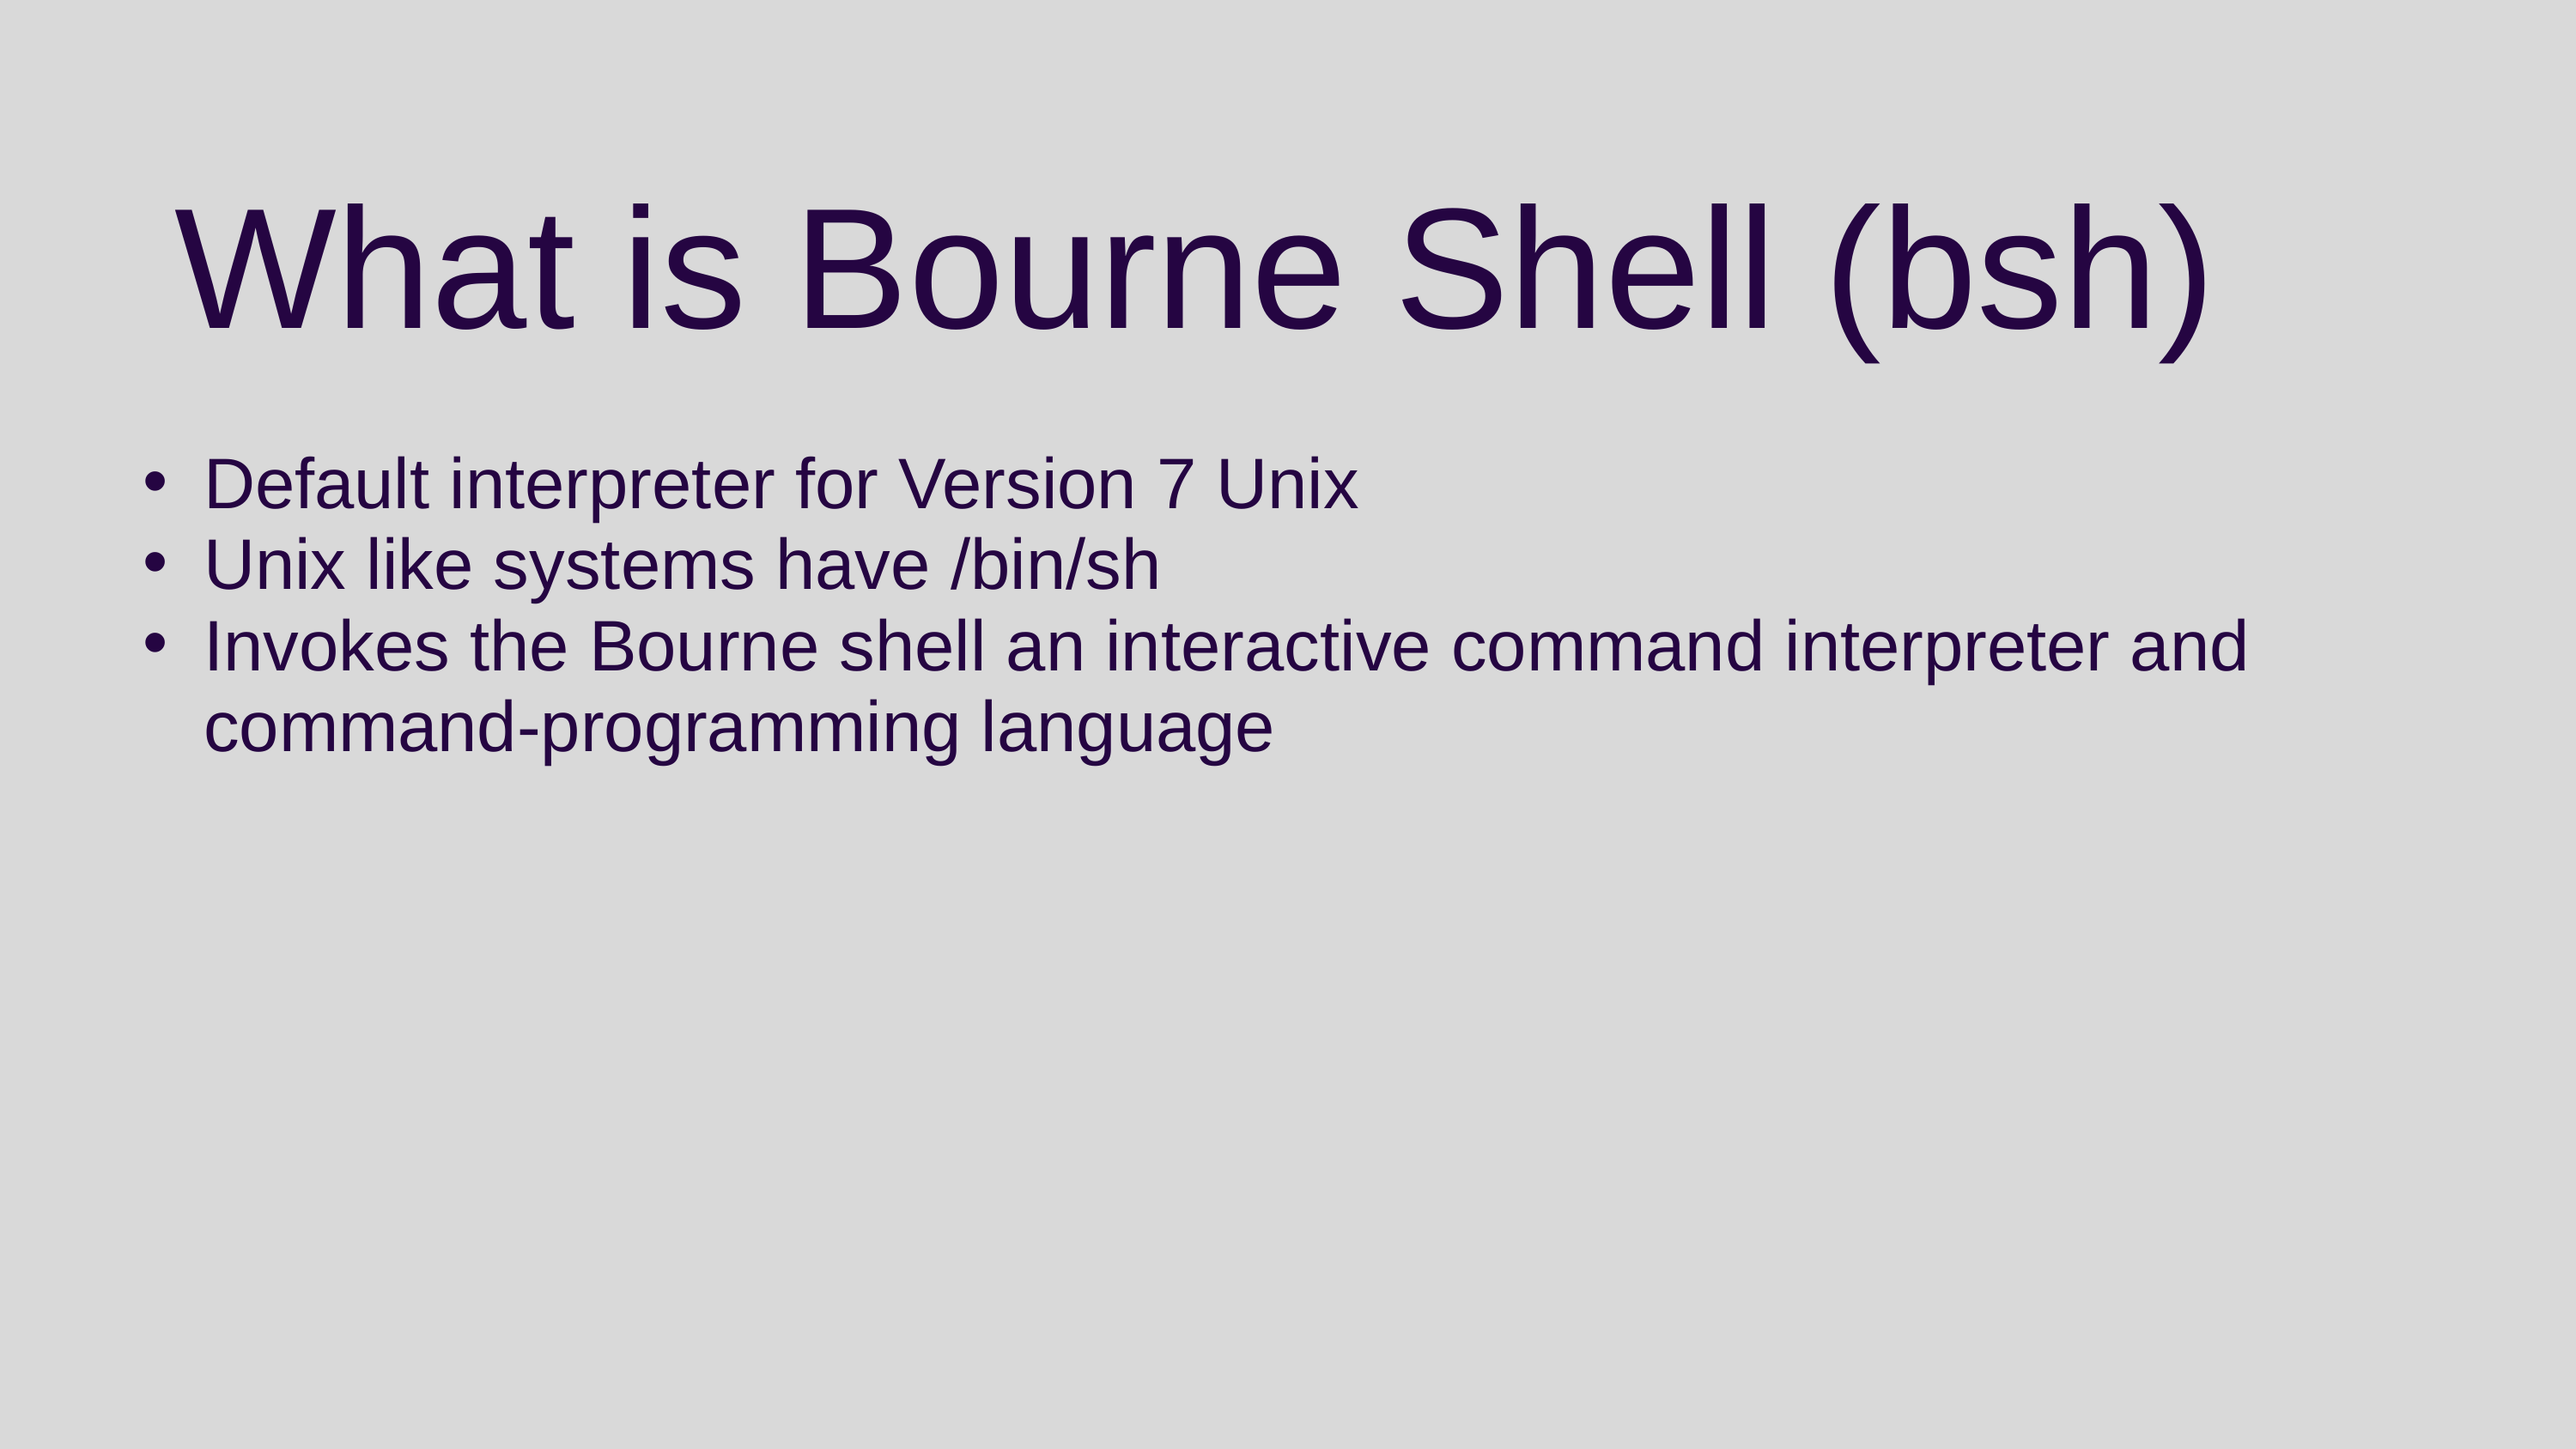

What is Bourne Shell (bsh)
Default interpreter for Version 7 Unix
Unix like systems have /bin/sh
Invokes the Bourne shell an interactive command interpreter and command-programming language